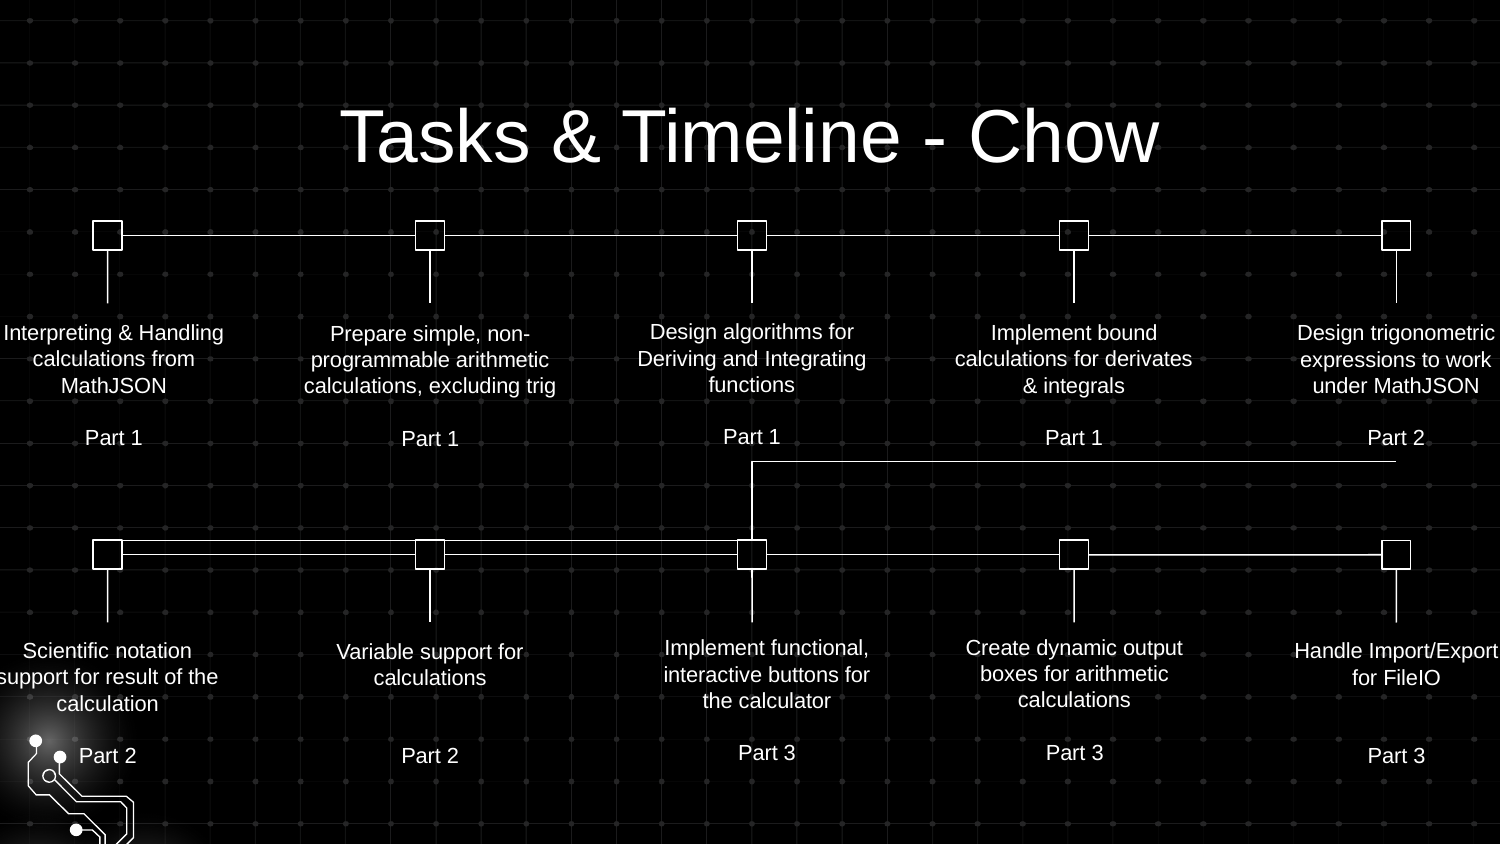

# Tasks & Timeline - Chow

Design algorithms for Deriving and Integrating functions

Part 1
Interpreting & Handling calculations from MathJSON

Part 1
Implement bound calculations for derivates & integrals

Part 1
Design trigonometric expressions to work under MathJSON

Part 2
Prepare simple, non-programmable arithmetic calculations, excluding trig

Part 1

Create dynamic output boxes for arithmetic calculations

Part 3
Implement functional, interactive buttons for the calculator

Part 3
Scientific notation support for result of the calculation

Part 2
Handle Import/Export for FileIO

Part 3

Variable support for calculations

Part 2